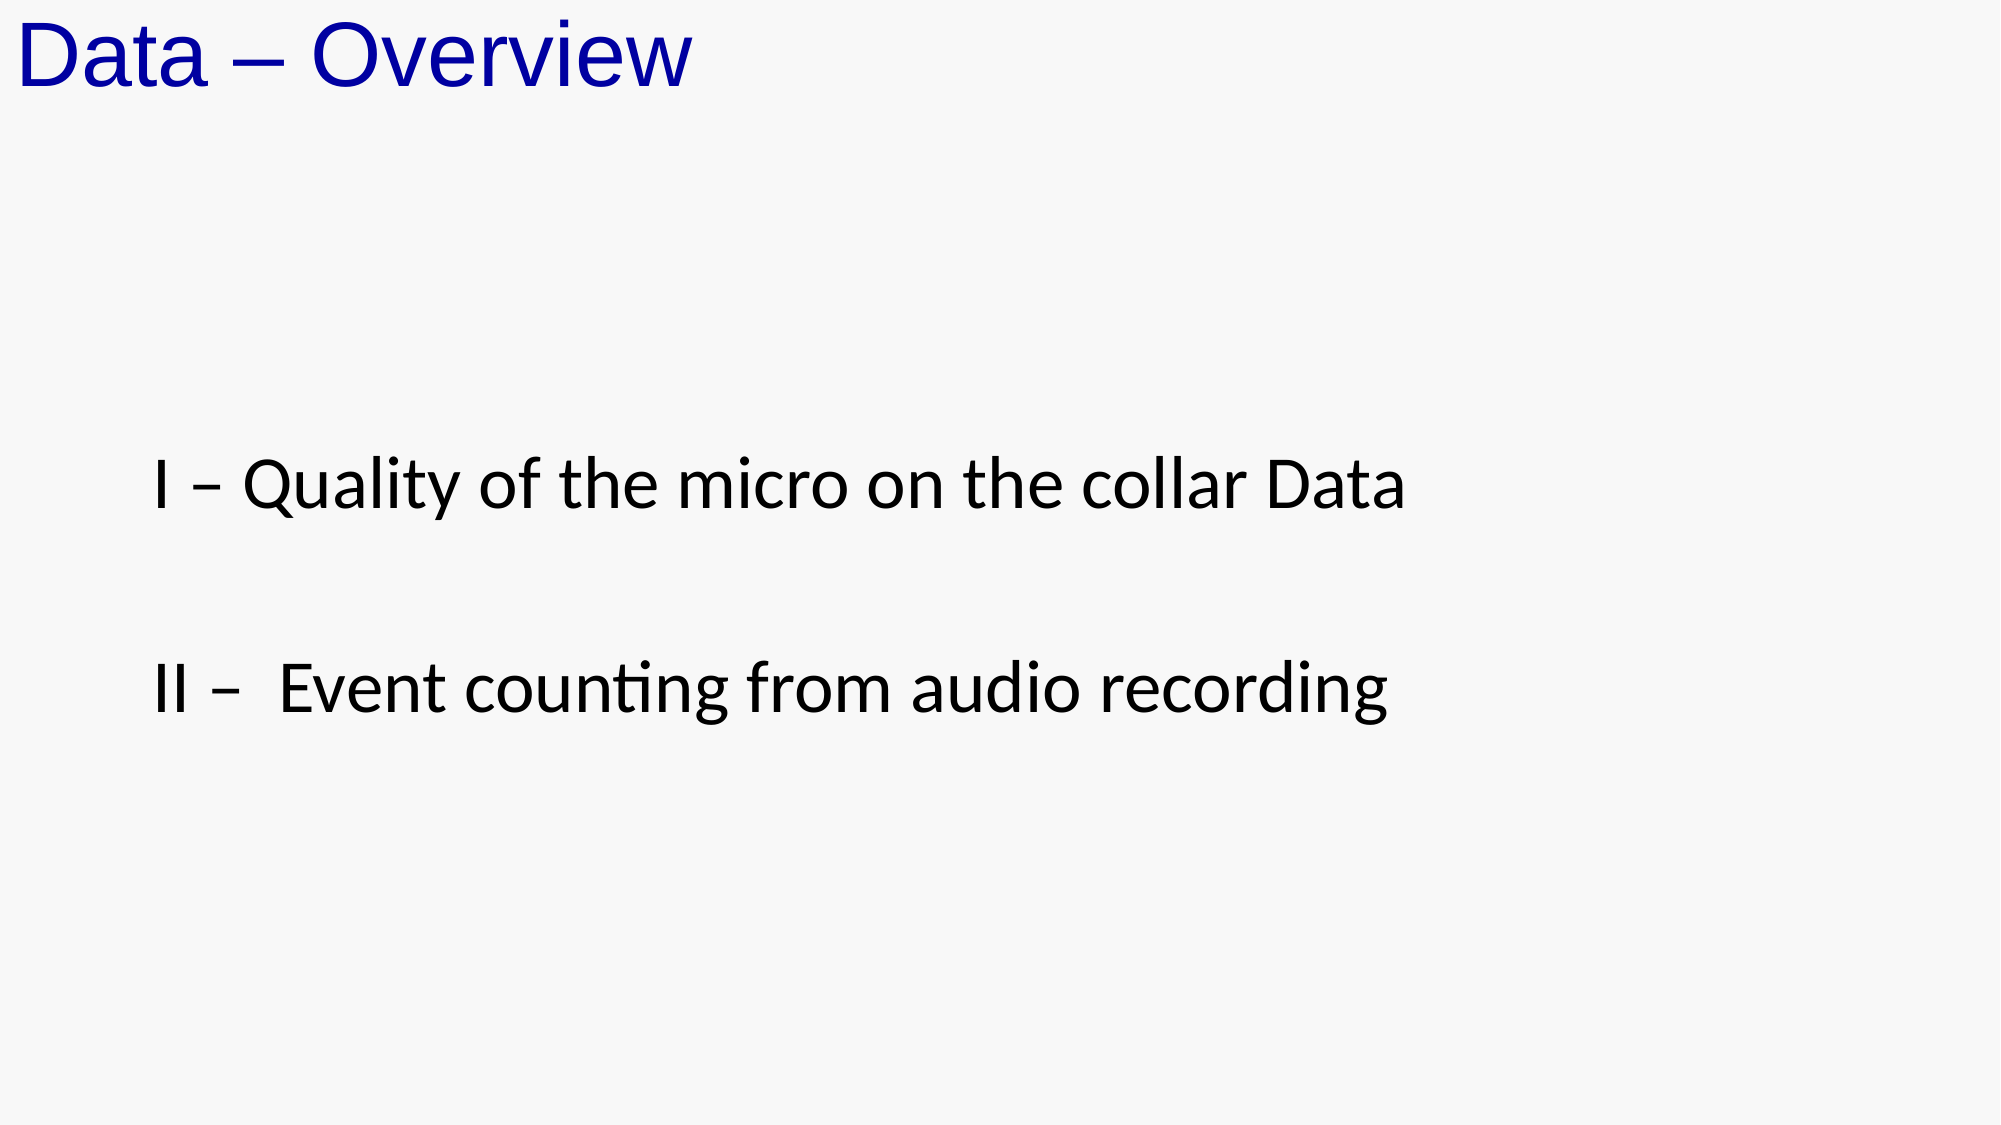

Data – Overview
I – Quality of the micro on the collar Data

II –  Event counting from audio recording